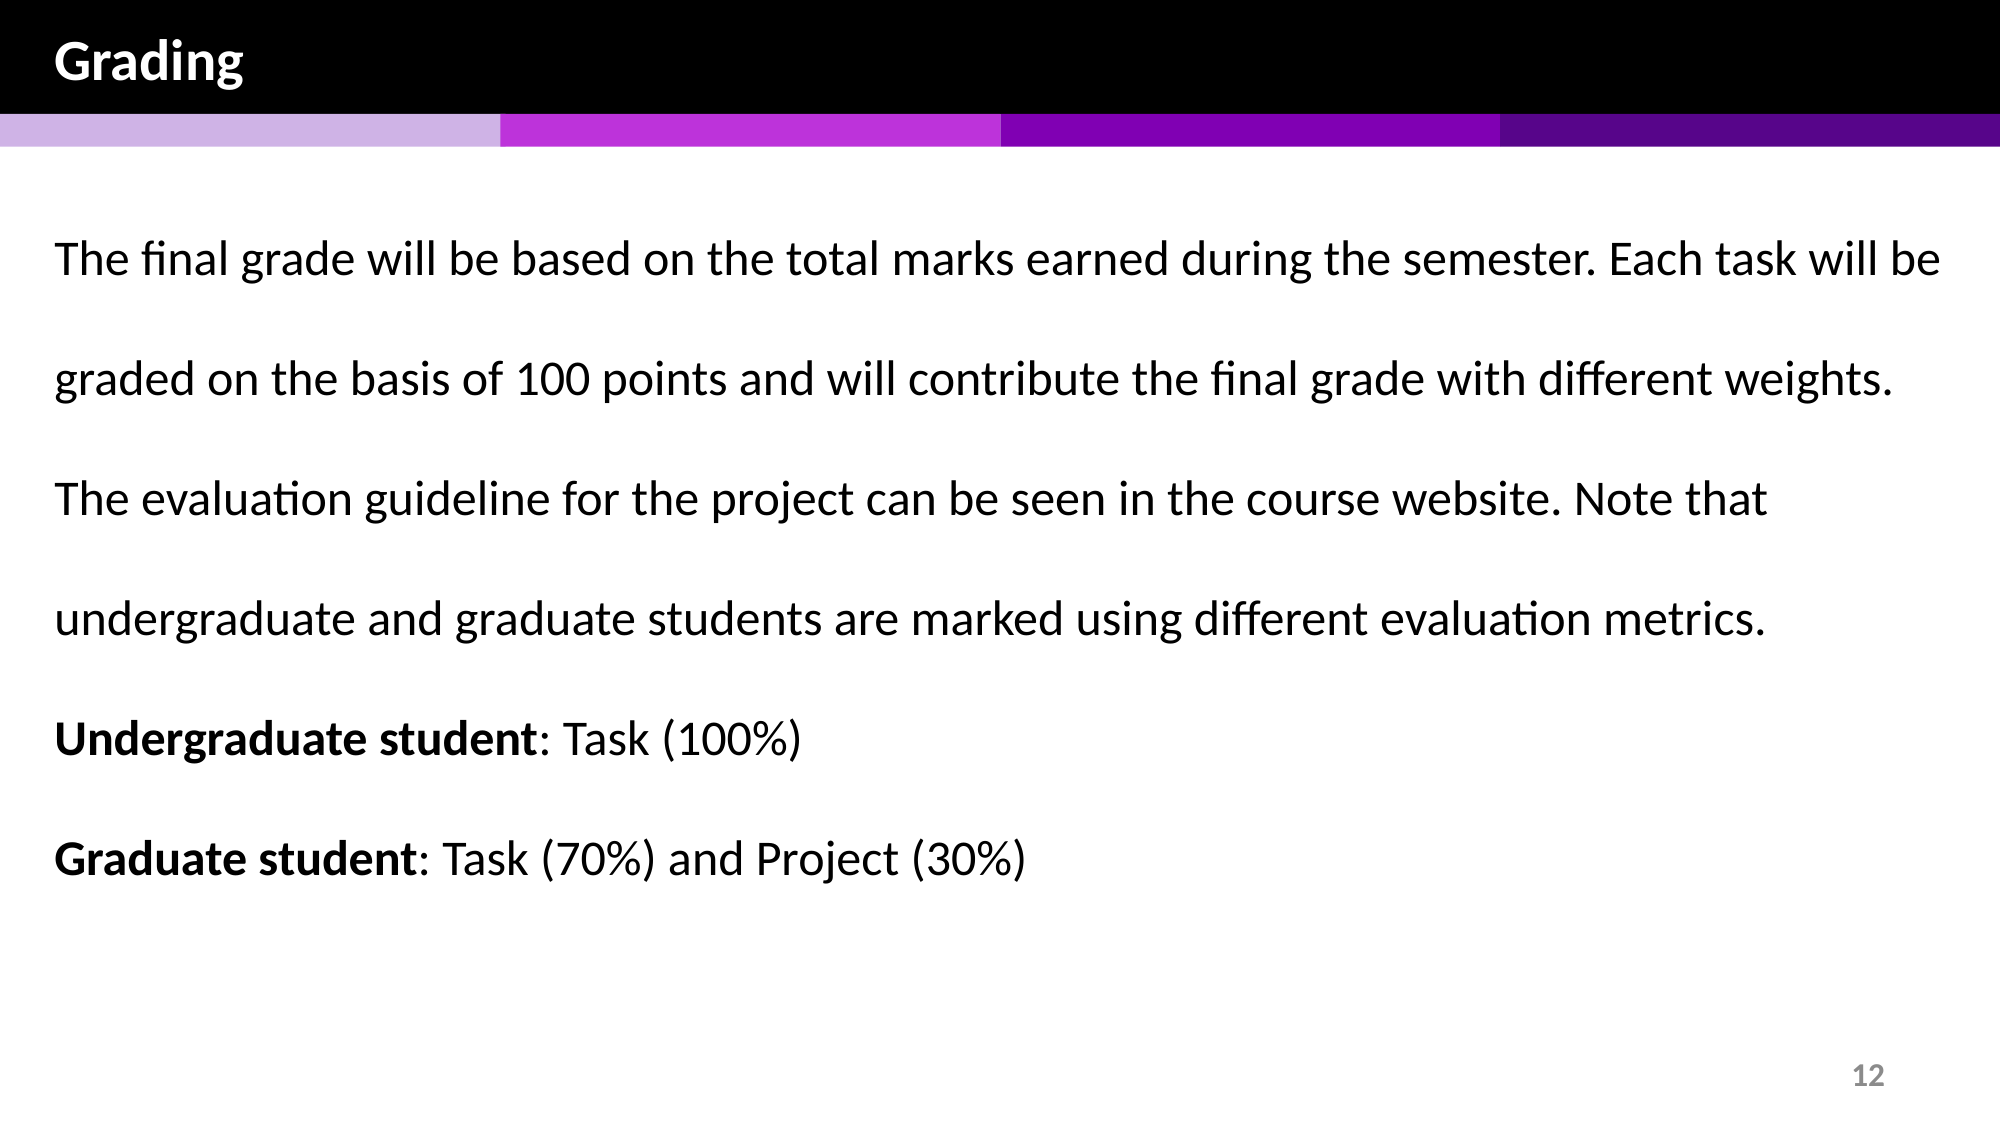

Grading
The final grade will be based on the total marks earned during the semester. Each task will be graded on the basis of 100 points and will contribute the final grade with different weights. The evaluation guideline for the project can be seen in the course website. Note that undergraduate and graduate students are marked using different evaluation metrics.
Undergraduate student: Task (100%)
Graduate student: Task (70%) and Project (30%)